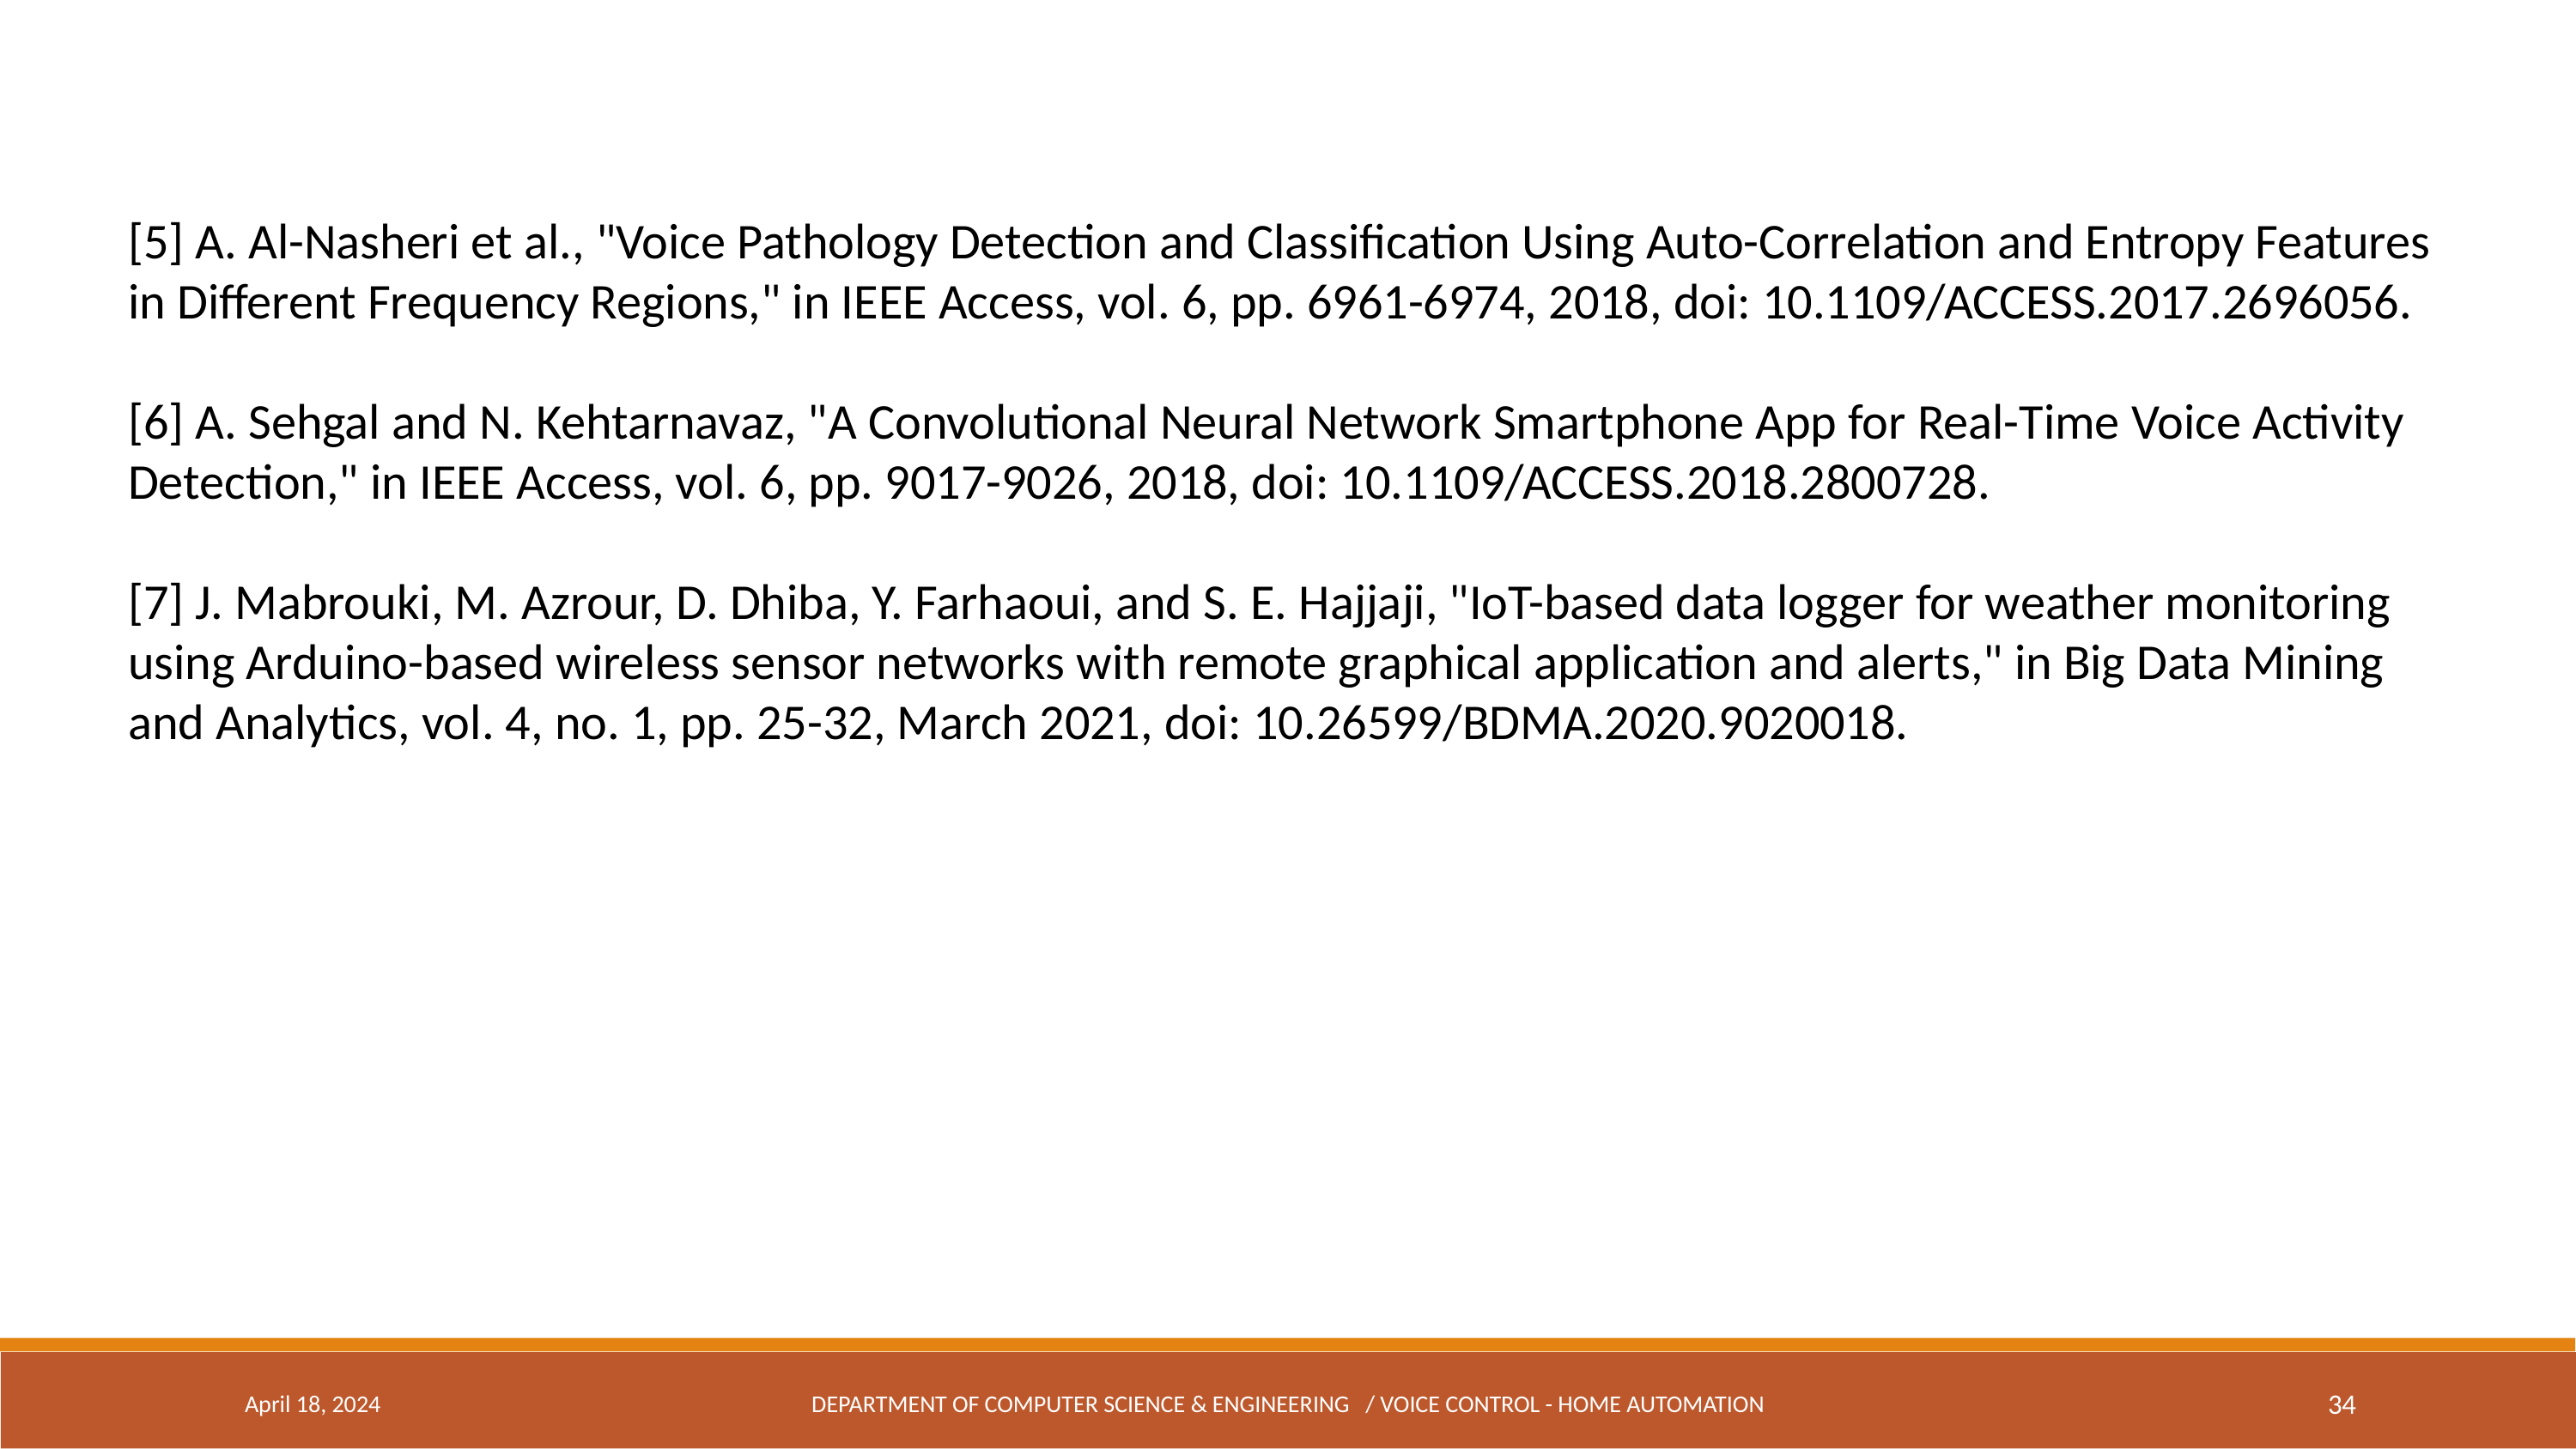

[5] A. Al-Nasheri et al., "Voice Pathology Detection and Classification Using Auto-Correlation and Entropy Features in Different Frequency Regions," in IEEE Access, vol. 6, pp. 6961-6974, 2018, doi: 10.1109/ACCESS.2017.2696056.

[6] A. Sehgal and N. Kehtarnavaz, "A Convolutional Neural Network Smartphone App for Real-Time Voice Activity Detection," in IEEE Access, vol. 6, pp. 9017-9026, 2018, doi: 10.1109/ACCESS.2018.2800728.

[7] J. Mabrouki, M. Azrour, D. Dhiba, Y. Farhaoui, and S. E. Hajjaji, "IoT-based data logger for weather monitoring using Arduino-based wireless sensor networks with remote graphical application and alerts," in Big Data Mining and Analytics, vol. 4, no. 1, pp. 25-32, March 2021, doi: 10.26599/BDMA.2020.9020018.
April 18, 2024
DEPARTMENT OF COMPUTER SCIENCE & ENGINEERING   / Voice Control - Home Automation
34